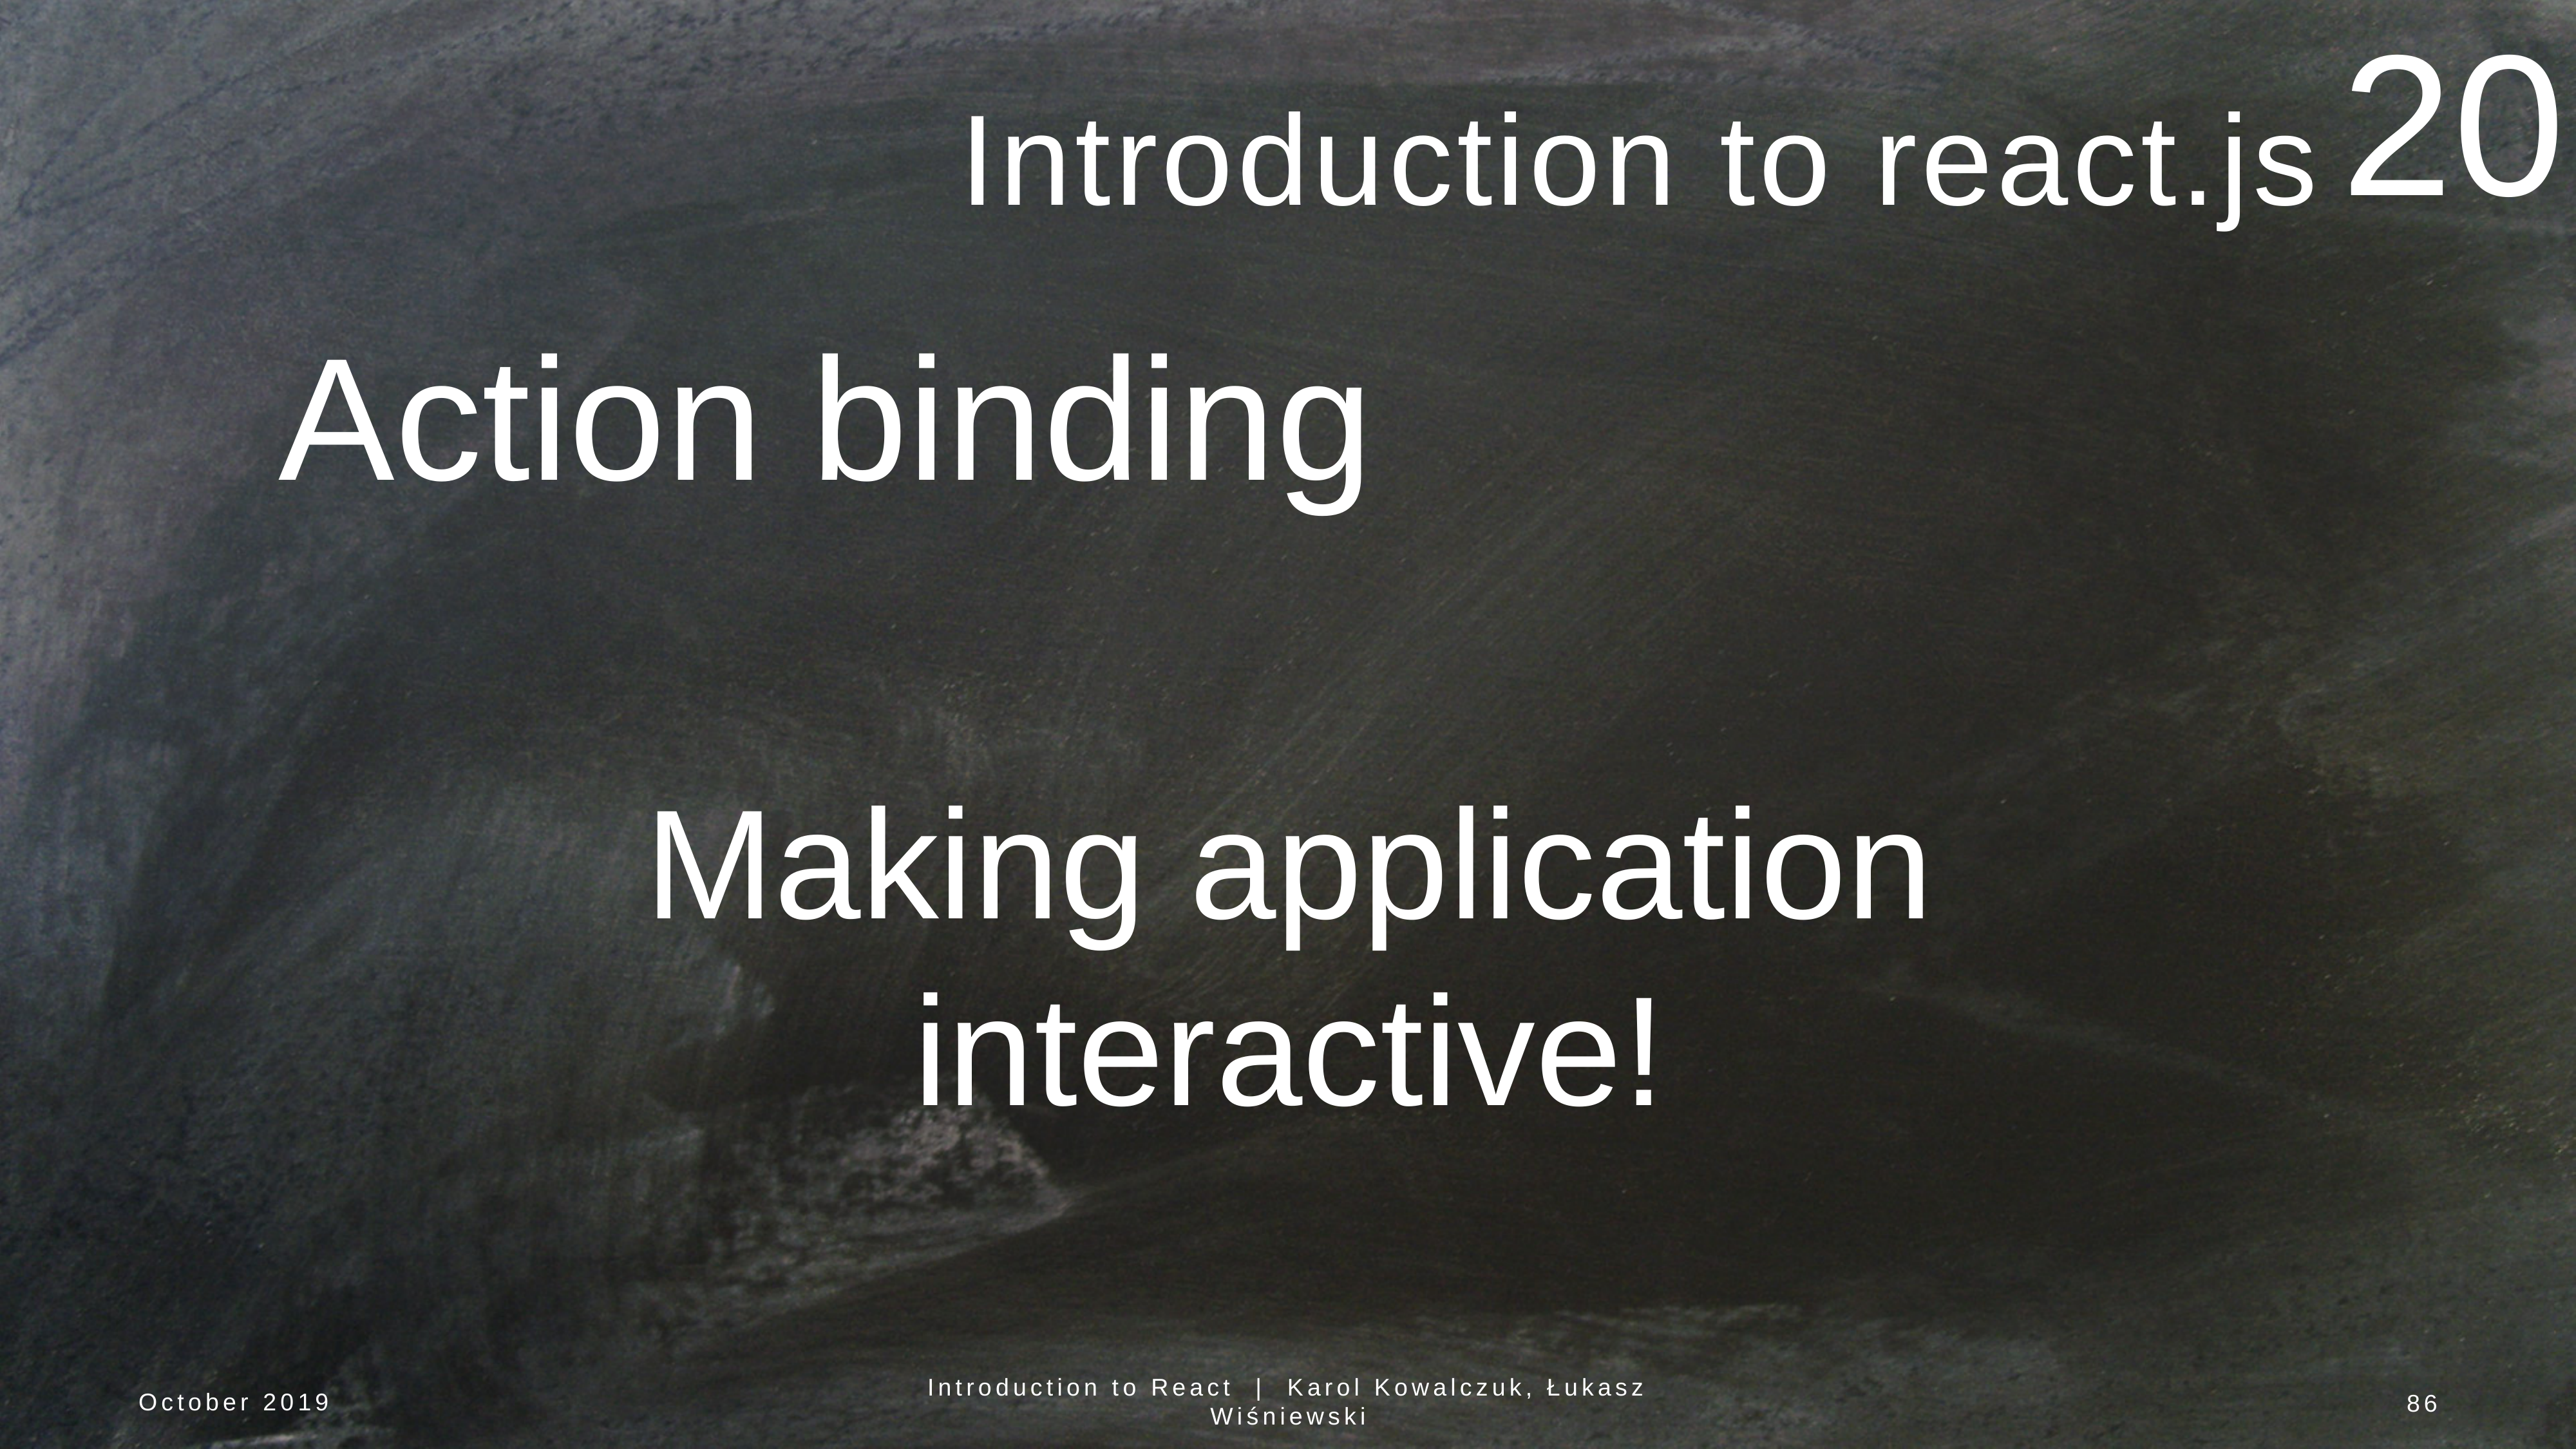

20
# Introduction to react.js
Action binding
Making application interactive!
October 2019
Introduction to React  |  Karol Kowalczuk, Łukasz Wiśniewski
86